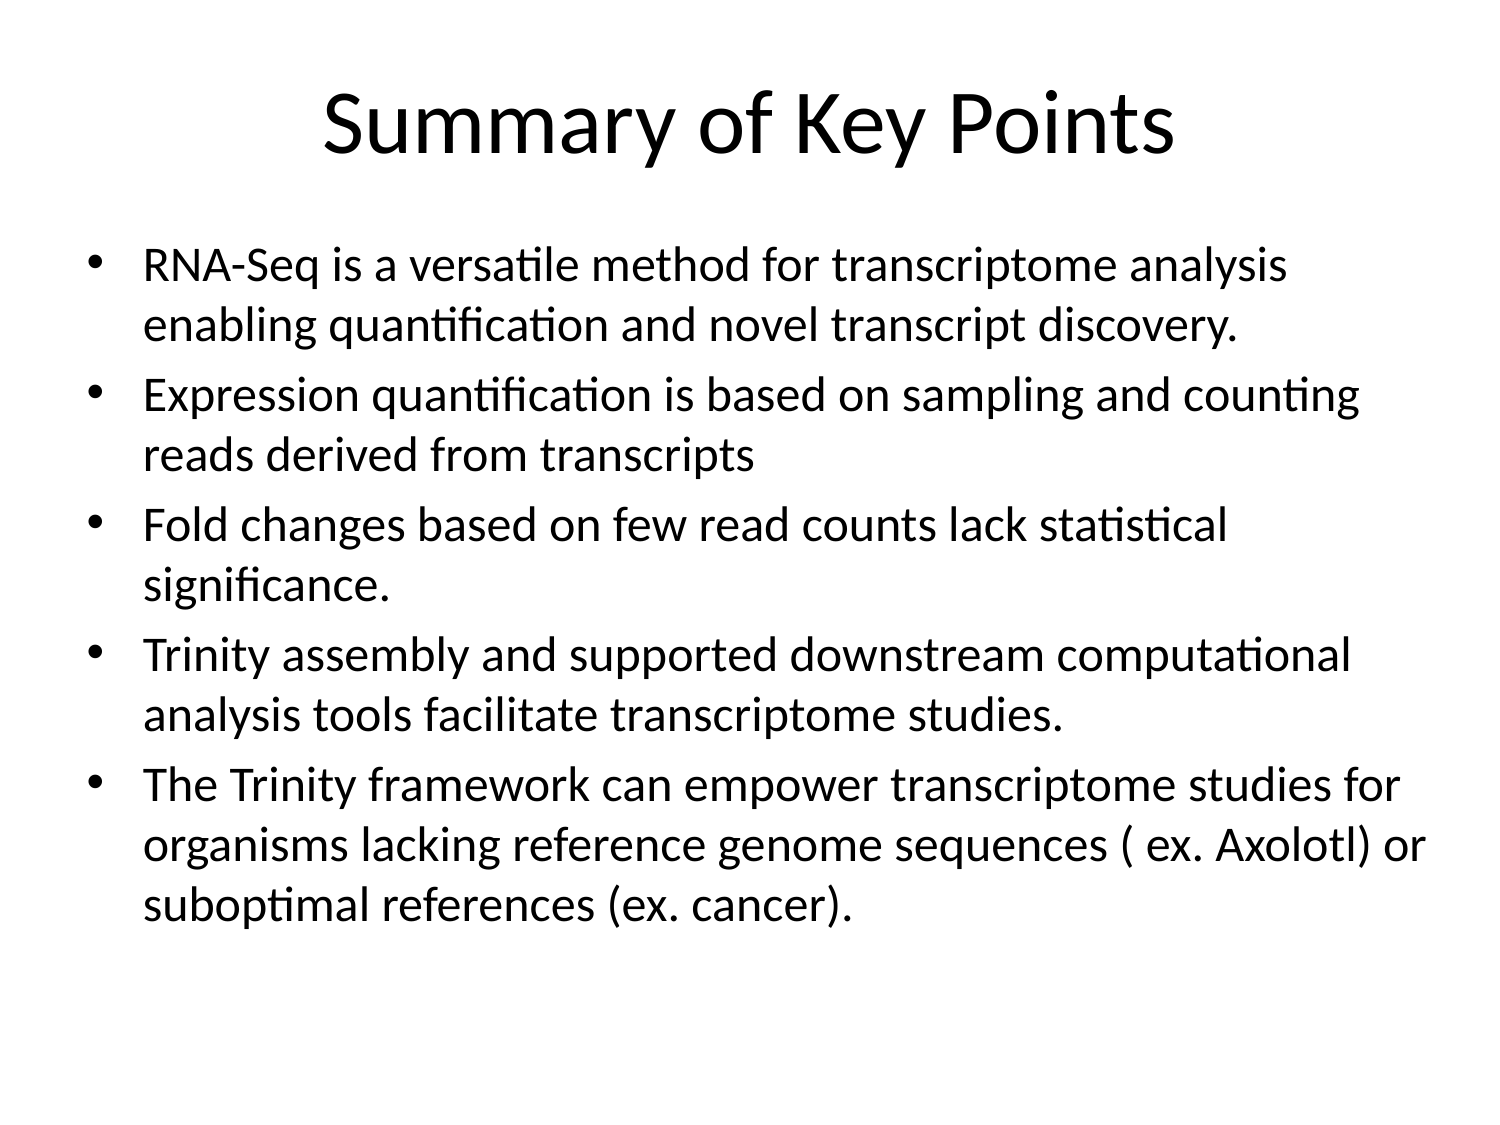

# Summary of Key Points
RNA-Seq is a versatile method for transcriptome analysis enabling quantification and novel transcript discovery.
Expression quantification is based on sampling and counting reads derived from transcripts
Fold changes based on few read counts lack statistical significance.
Trinity assembly and supported downstream computational analysis tools facilitate transcriptome studies.
The Trinity framework can empower transcriptome studies for organisms lacking reference genome sequences ( ex. Axolotl) or suboptimal references (ex. cancer).